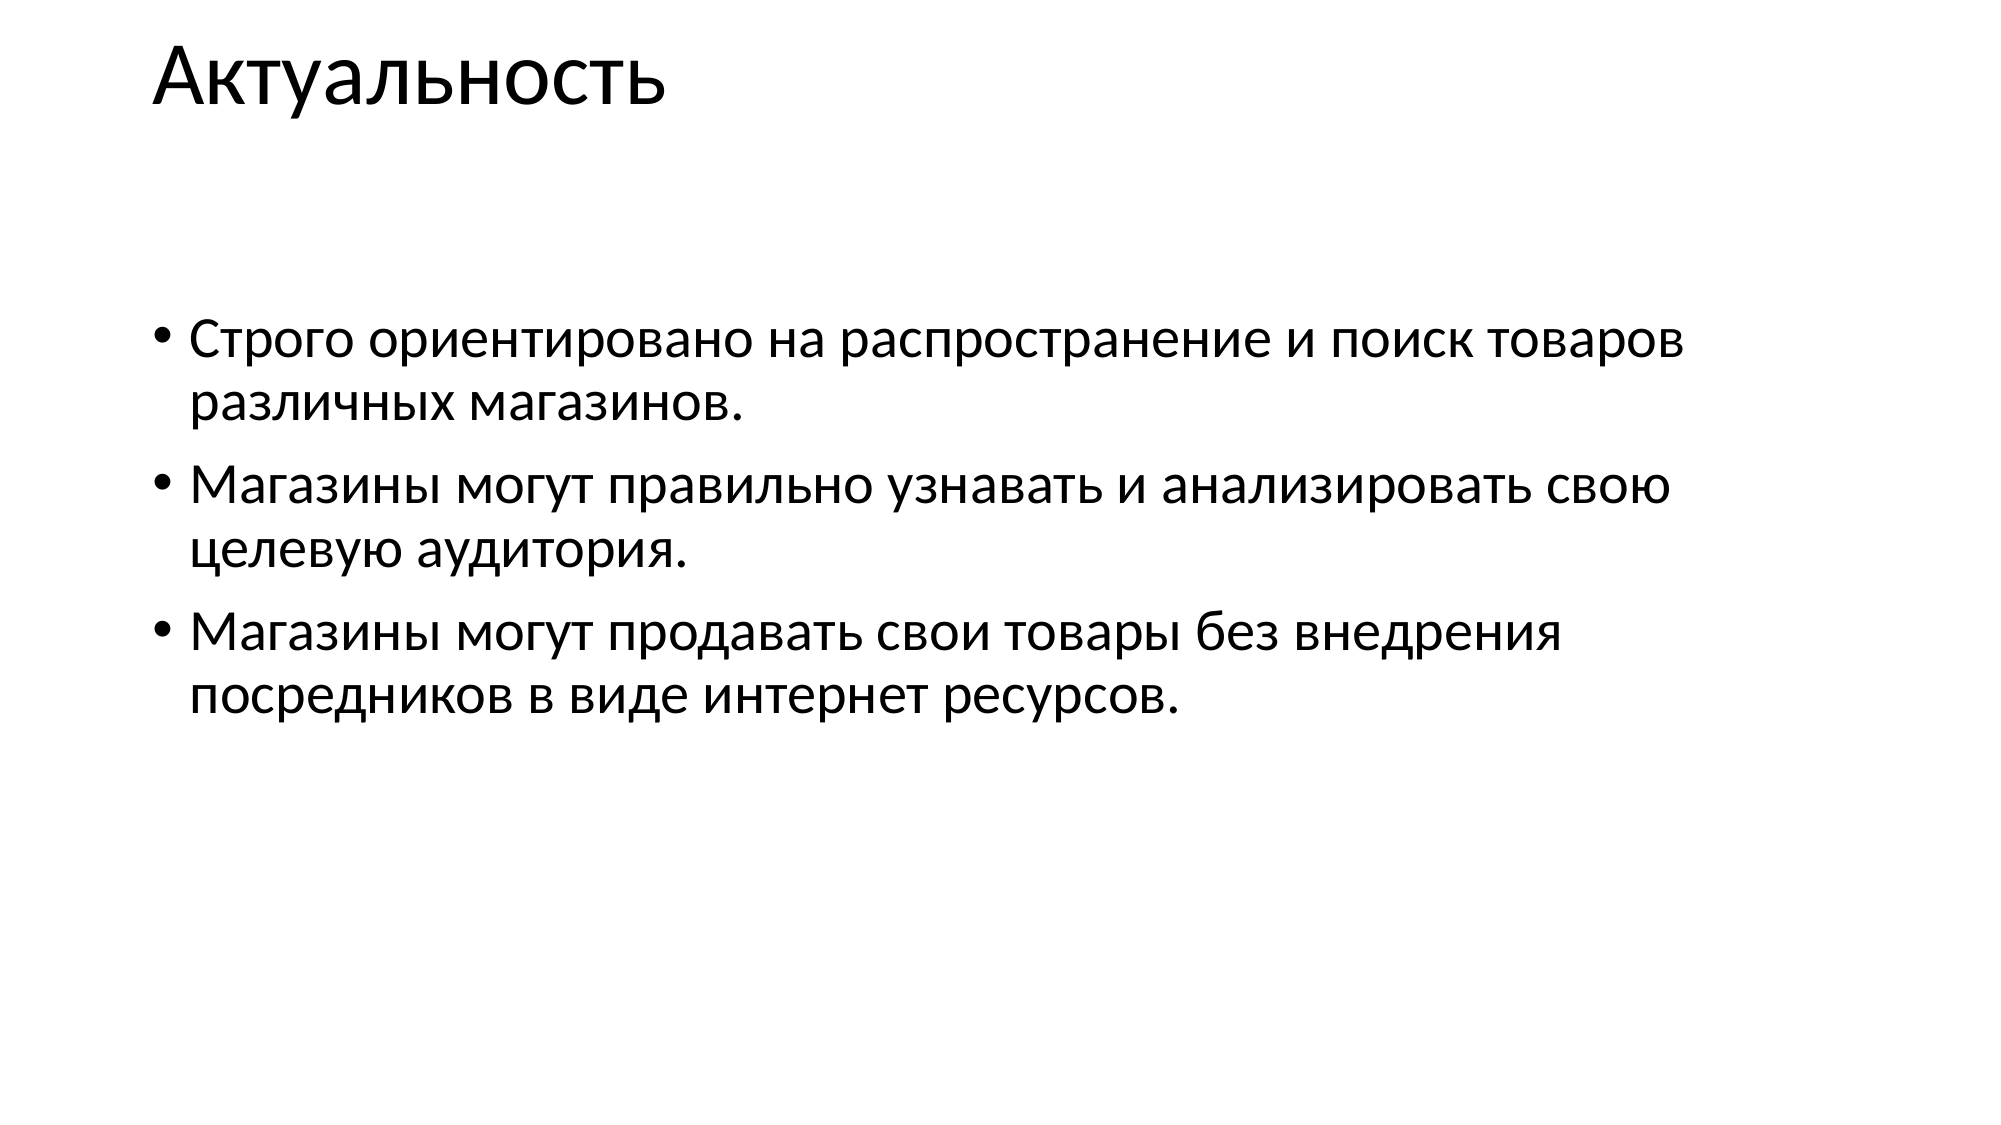

# Актуальность
Строго ориентировано на распространение и поиск товаров различных магазинов.
Магазины могут правильно узнавать и анализировать свою целевую аудитория.
Магазины могут продавать свои товары без внедрения посредников в виде интернет ресурсов.